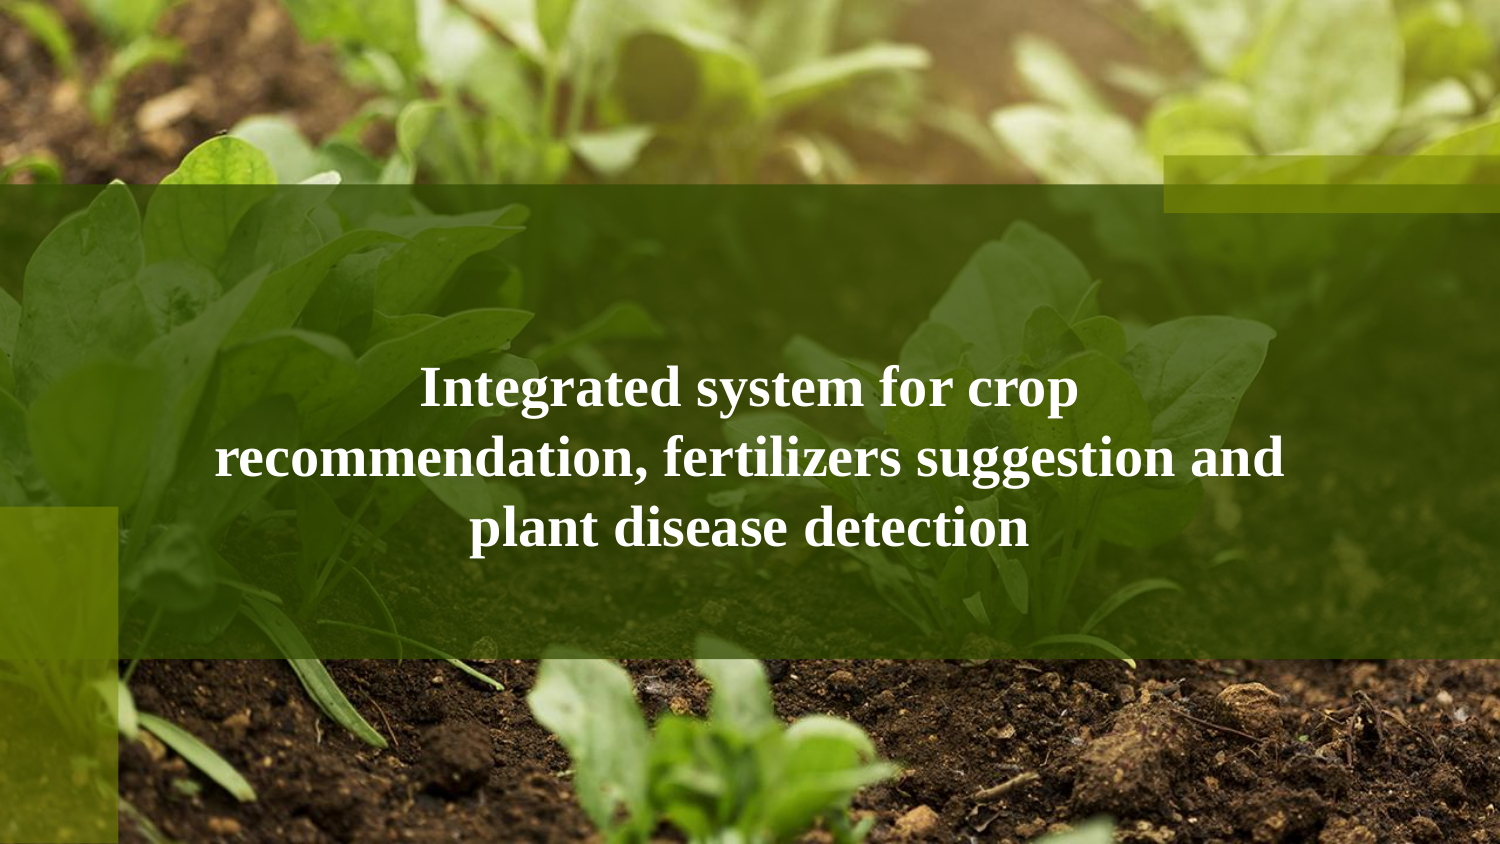

# Integrated system for crop recommendation, fertilizers suggestion and plant disease detection